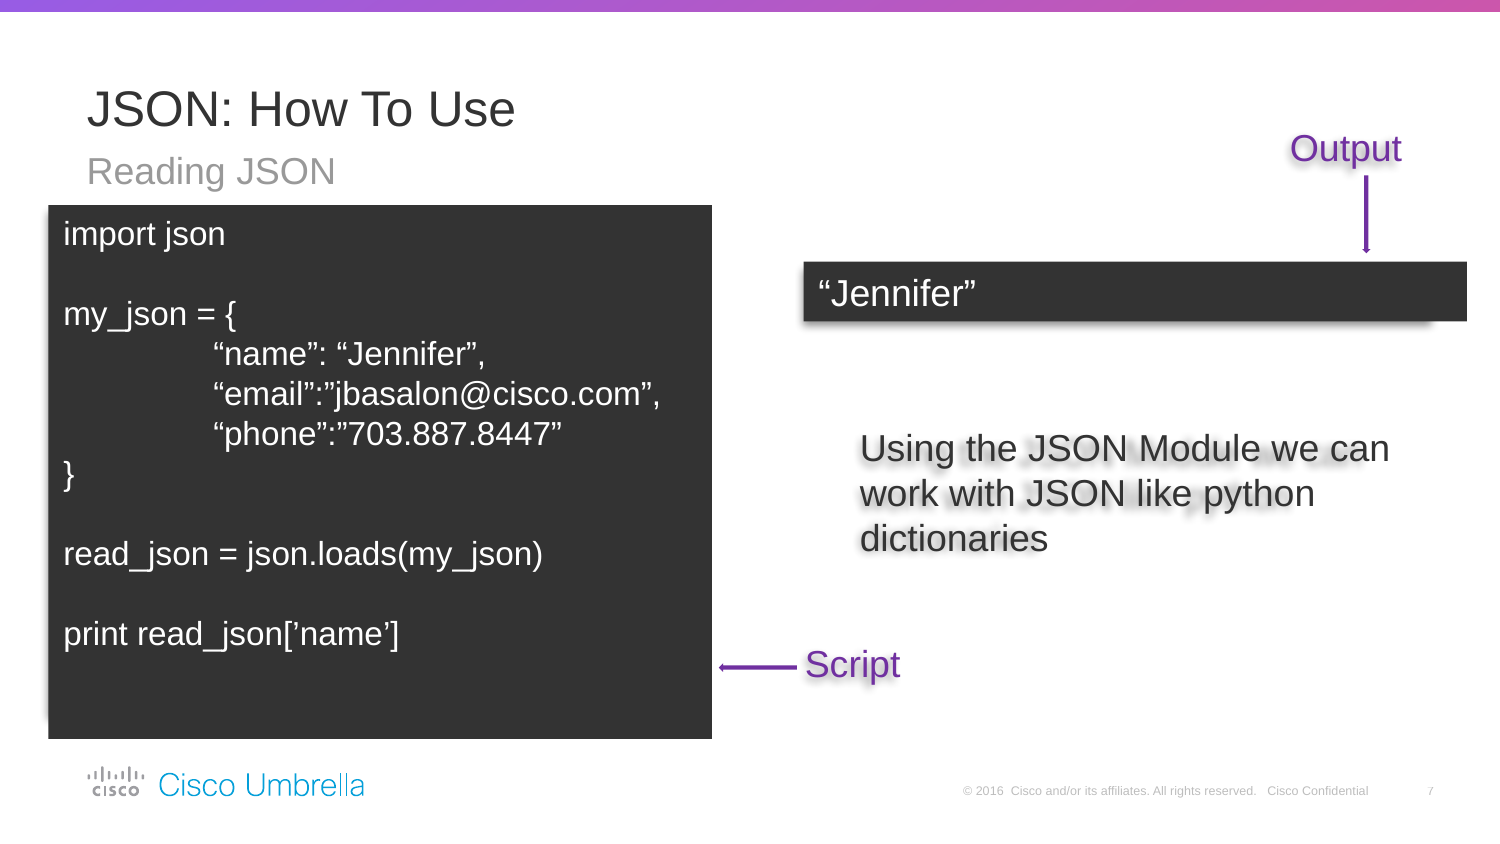

# JSON: How To Use
Output
Reading JSON
import json

my_json = {
	“name”: “Jennifer”,
	“email”:”jbasalon@cisco.com”,
	“phone”:”703.887.8447”
}

read_json = json.loads(my_json)

print read_json[’name’]

“Jennifer”
Using the JSON Module we can work with JSON like python dictionaries
Script